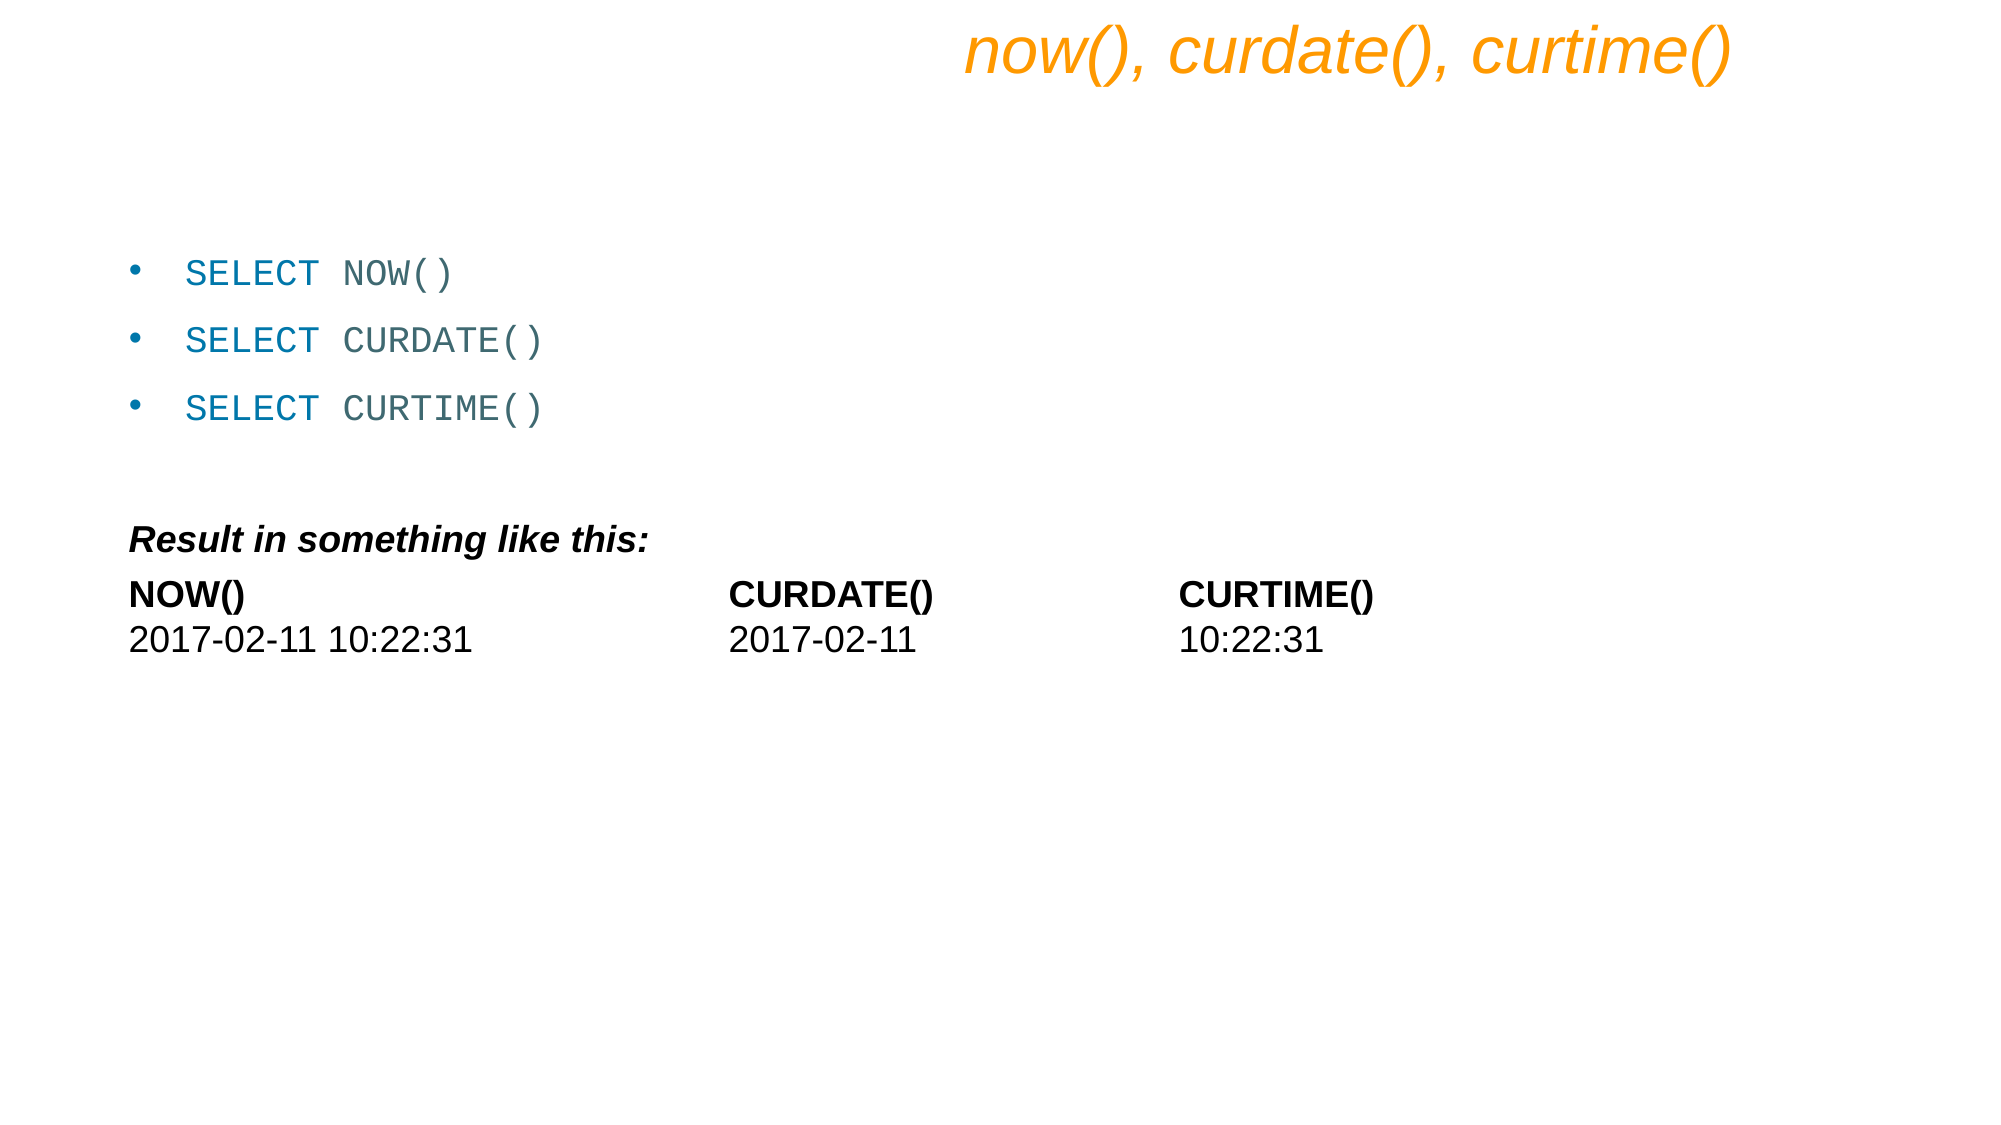

now(), curdate(), curtime()
SELECT NOW()
SELECT CURDATE()
SELECT CURTIME()
Result in something like this:

NOW()				CURDATE()		CURTIME()
2017-02-11 10:22:31		2017-02-11		10:22:31